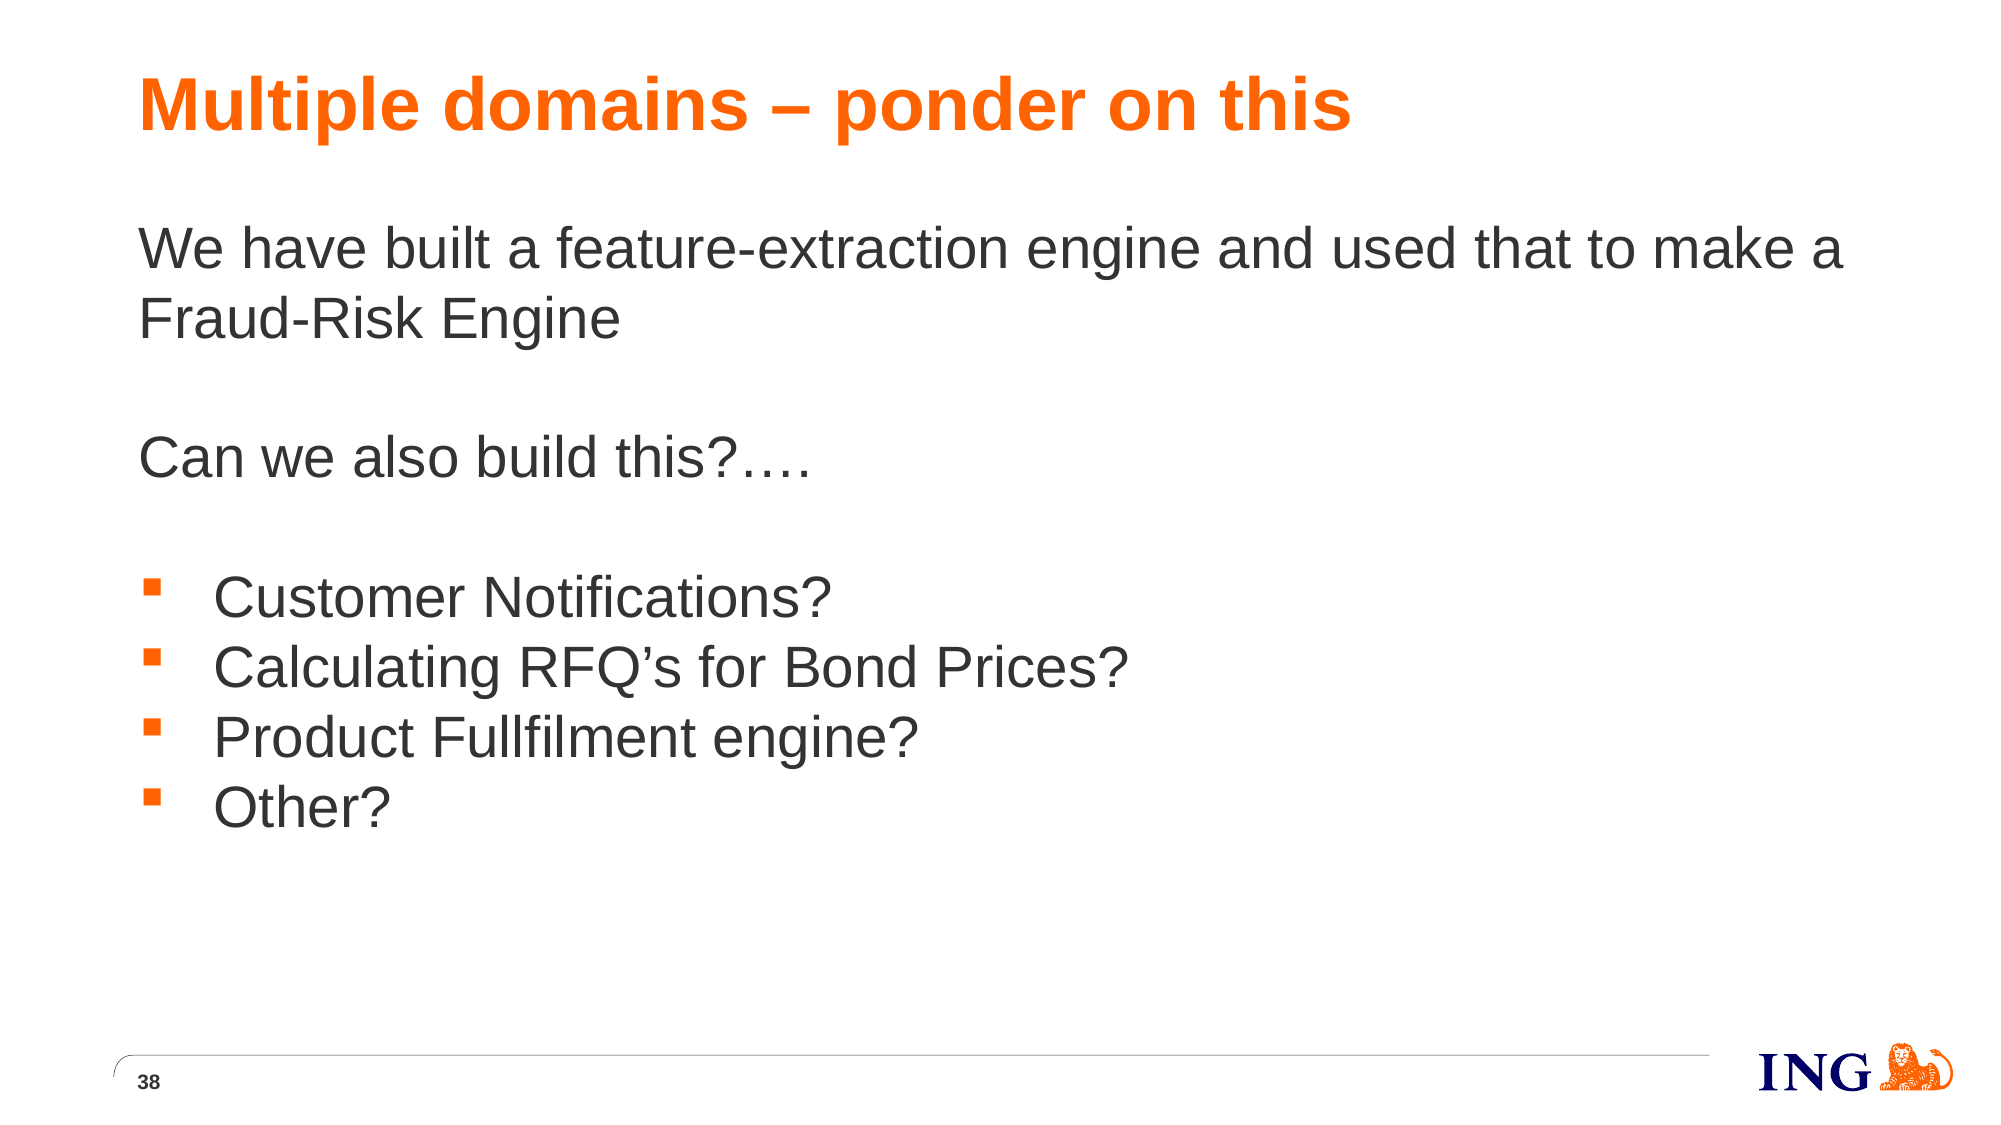

# Multiple domains – ponder on this
We have built a feature-extraction engine and used that to make a Fraud-Risk Engine

Can we also build this?….

Customer Notifications?
Calculating RFQ’s for Bond Prices?
Product Fullfilment engine?
Other?
38